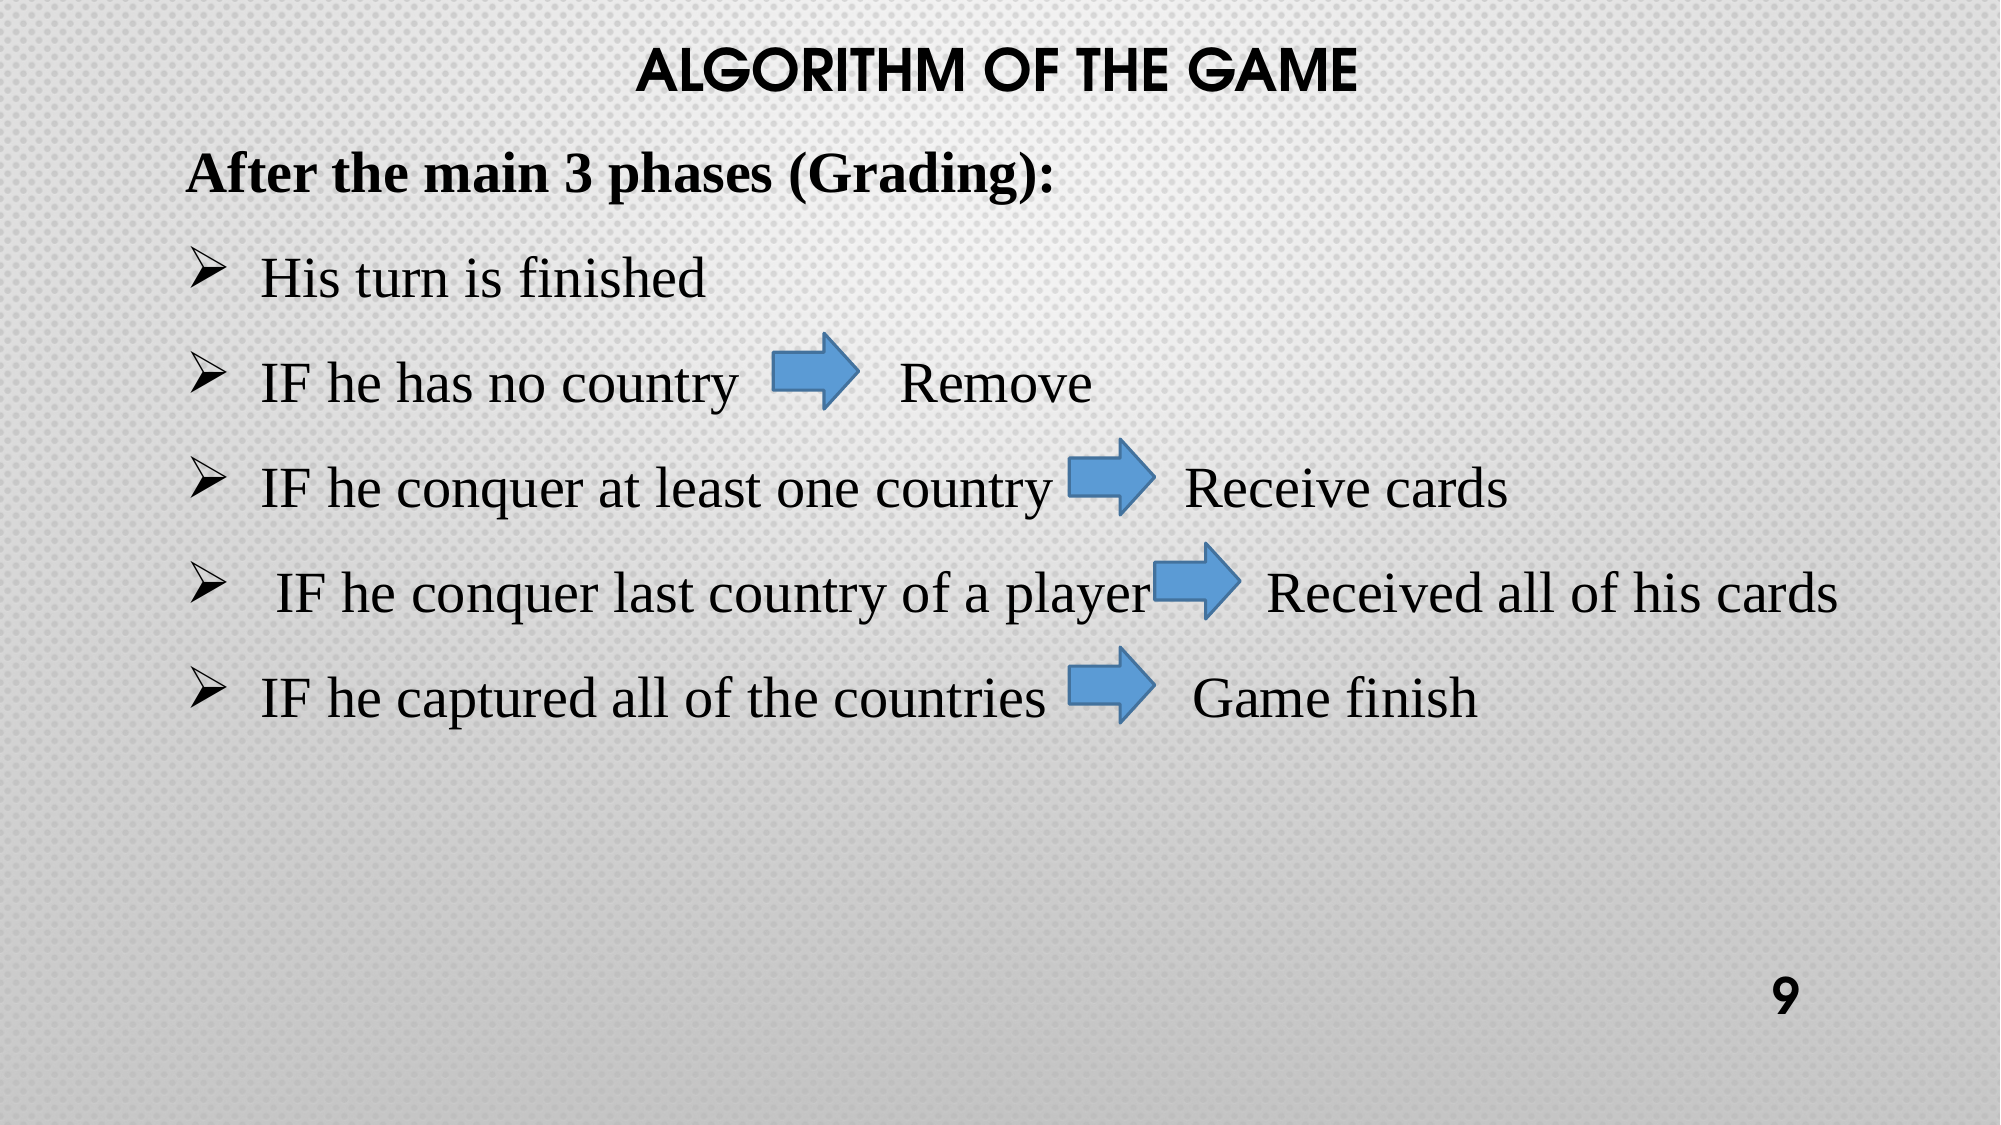

Algorithm Of The Game
After the main 3 phases (Grading):
His turn is finished
IF he has no country           Remove
IF he conquer at least one country         Receive cards
 IF he conquer last country of a player        Received all of his cards
IF he captured all of the countries          Game finish

9